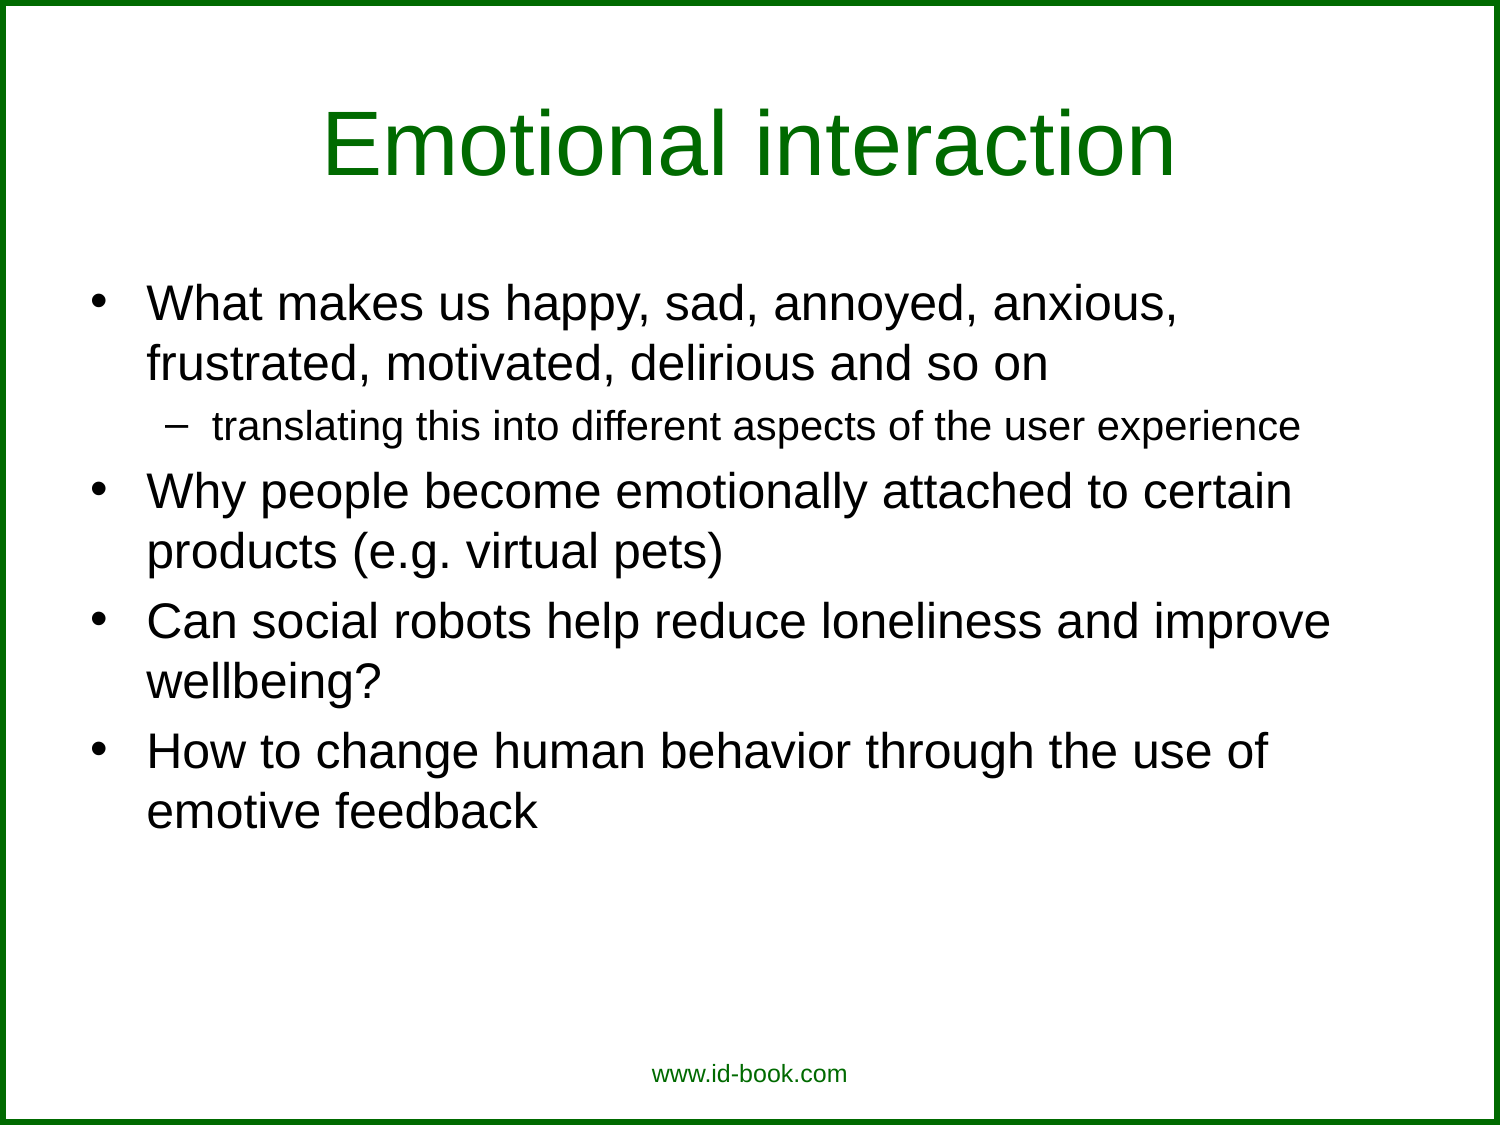

Emotional interaction
What makes us happy, sad, annoyed, anxious, frustrated, motivated, delirious and so on
translating this into different aspects of the user experience
Why people become emotionally attached to certain products (e.g. virtual pets)
Can social robots help reduce loneliness and improve wellbeing?
How to change human behavior through the use of emotive feedback
www.id-book.com